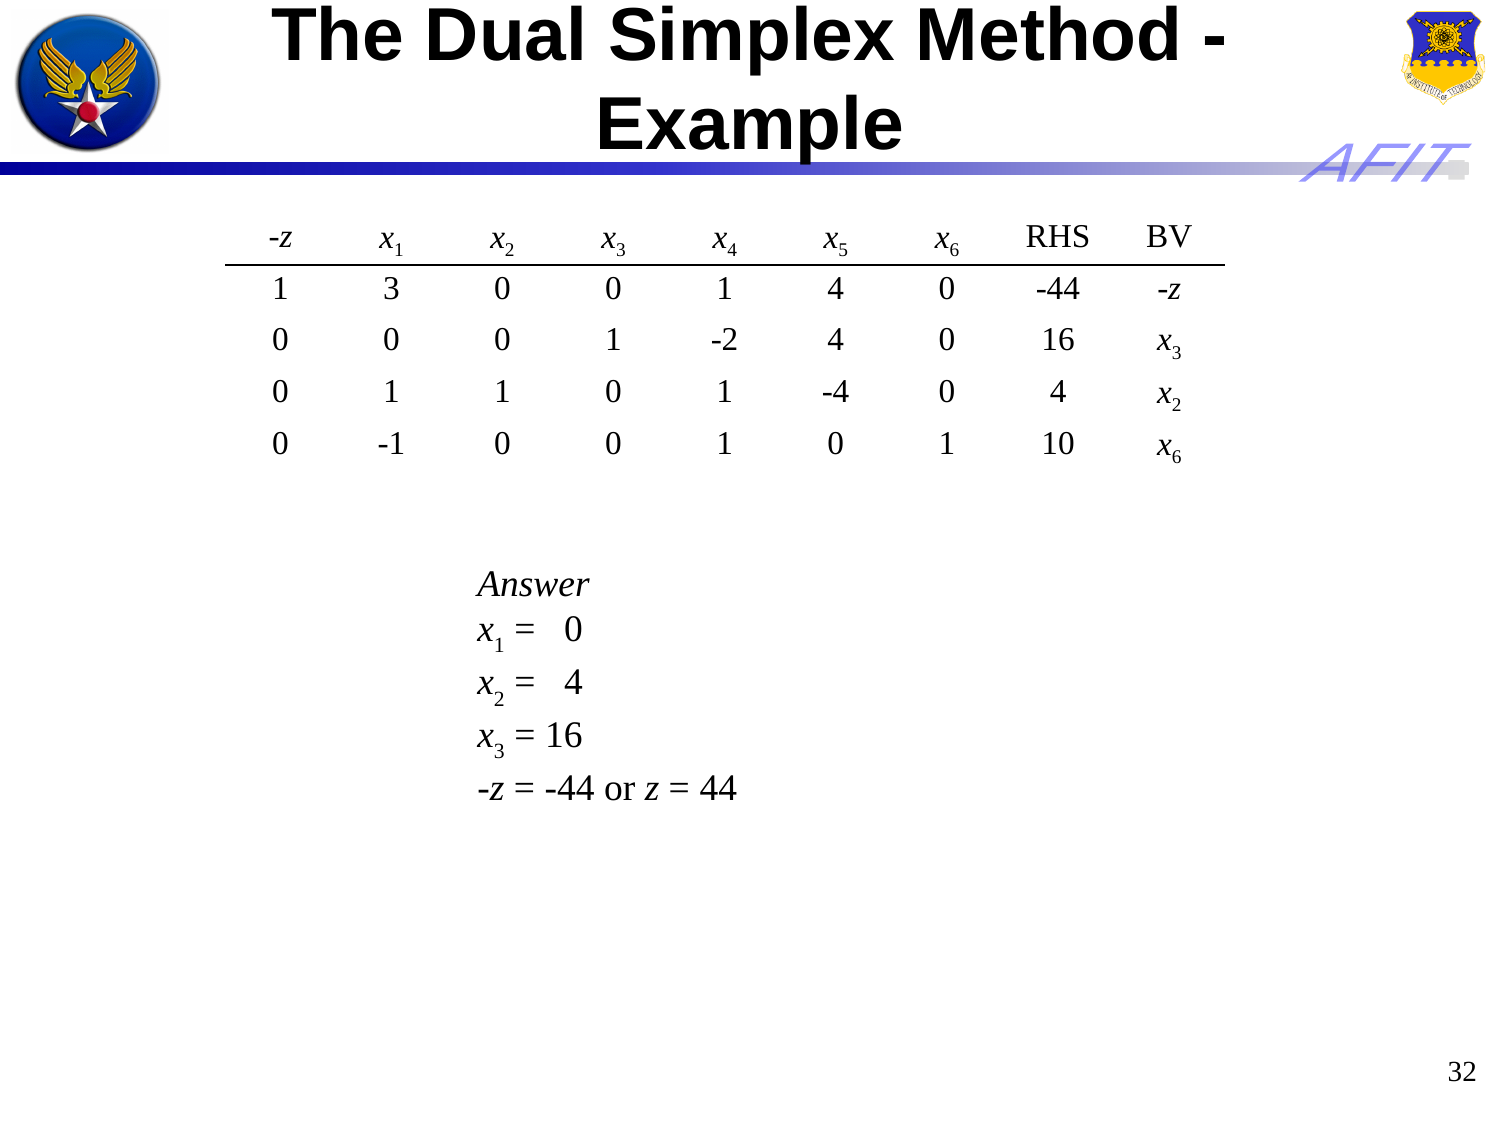

32

# The Dual Simplex Method - Example

| -z | x1 | x2 | x3 | x4 | x5 | x6 | RHS | BV |
| --- | --- | --- | --- | --- | --- | --- | --- | --- |
| 1 | 3 | 0 | 0 | 1 | 4 | 0 | -44 | -z |
| 0 | 0 | 0 | 1 | -2 | 4 | 0 | 16 | x3 |
| 0 | 1 | 1 | 0 | 1 | -4 | 0 | 4 | x2 |
| 0 | -1 | 0 | 0 | 1 | 0 | 1 | 10 | x6 |

Answer
x1 =   0
x2 =   4
x3 = 16
-z = -44 or z = 44